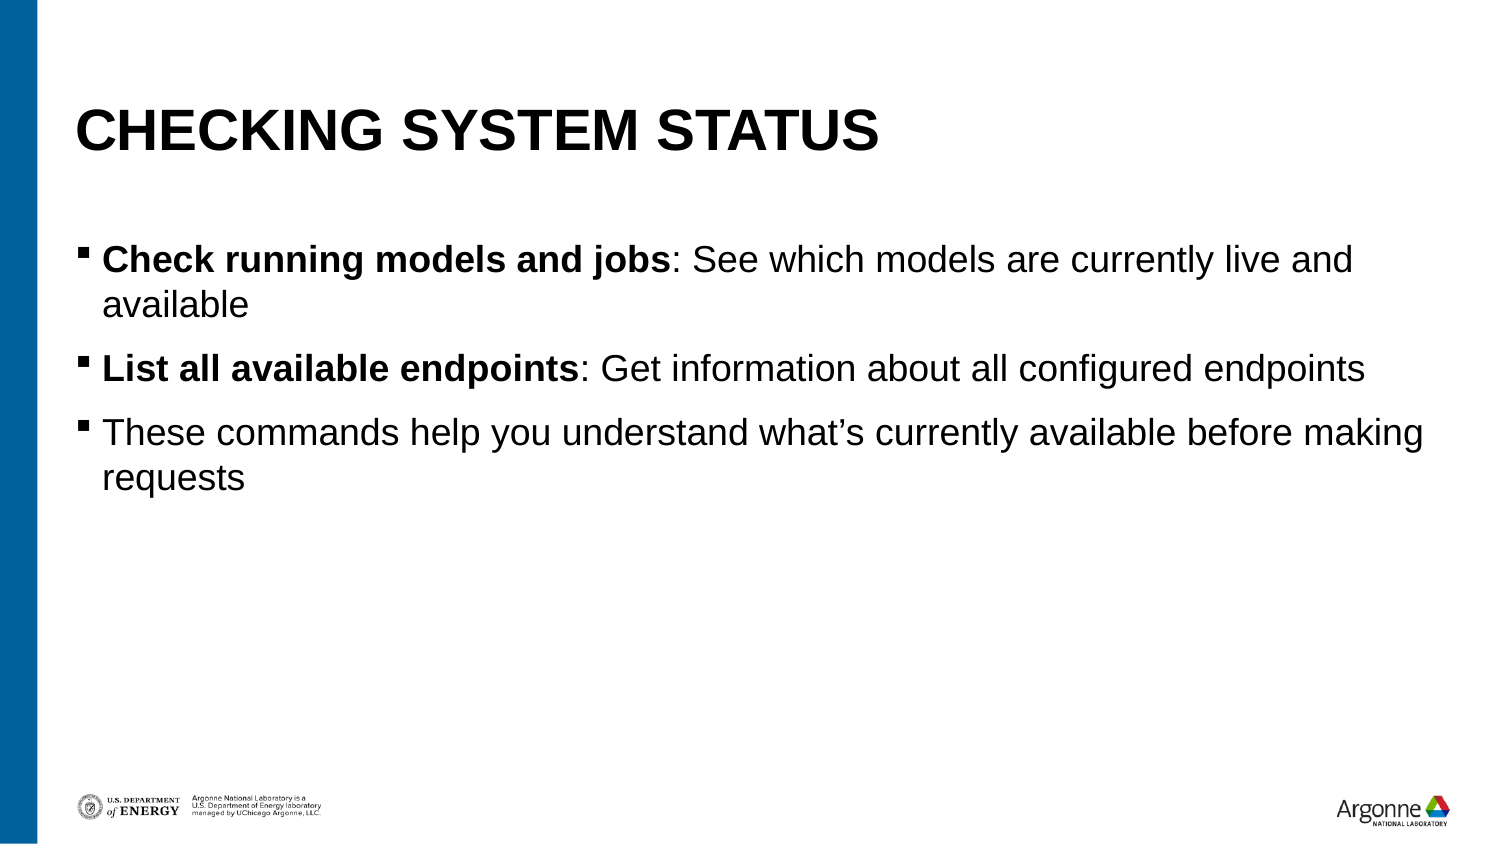

# Checking System Status
Check running models and jobs: See which models are currently live and available
List all available endpoints: Get information about all configured endpoints
These commands help you understand what’s currently available before making requests